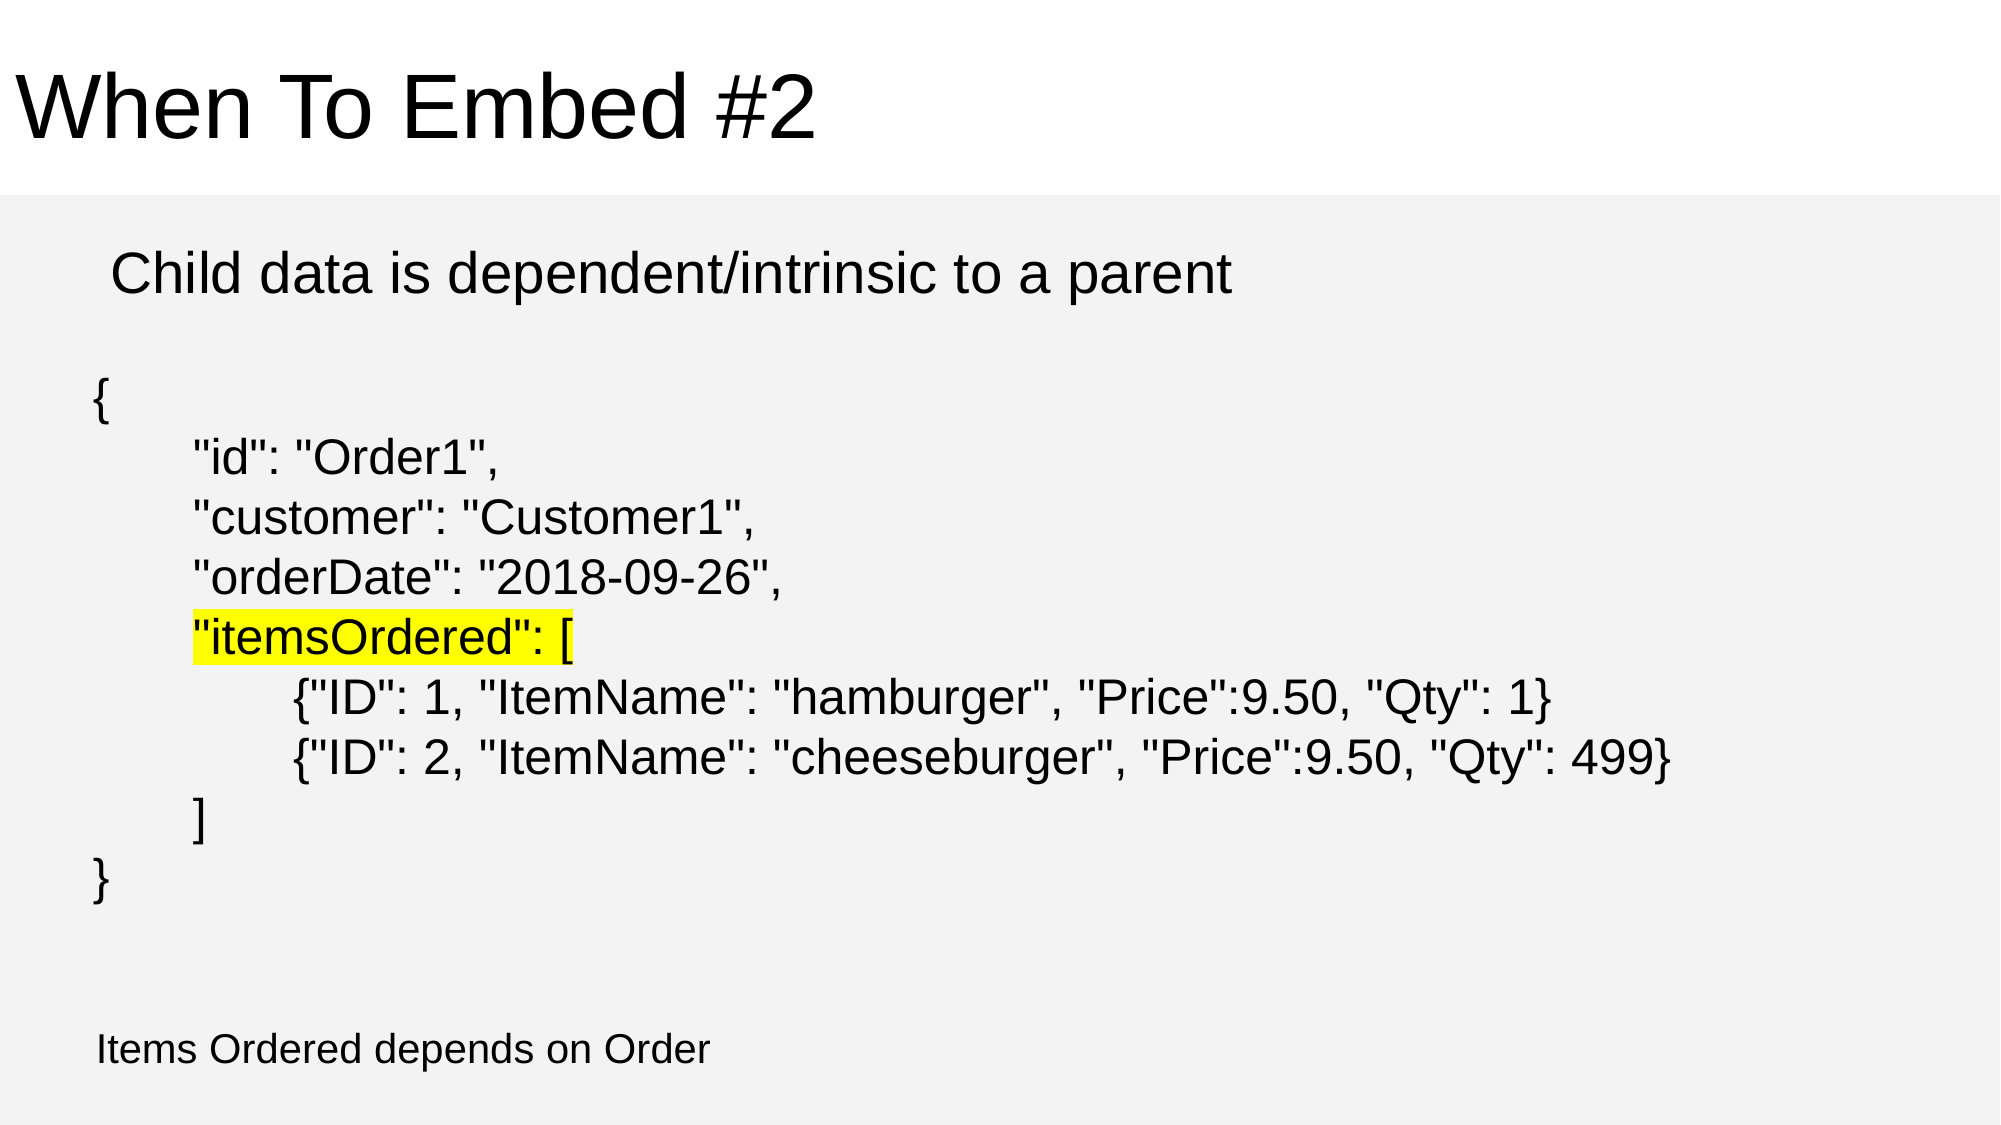

When To Embed #2
Child data is dependent/intrinsic to a parent

{
"id": "Order1",
"customer": "Customer1",
"orderDate": "2018-09-26",
"itemsOrdered": [
{"ID": 1, "ItemName": "hamburger", "Price":9.50, "Qty": 1}
{"ID": 2, "ItemName": "cheeseburger", "Price":9.50, "Qty": 499}
]
}

Items Ordered depends on Order